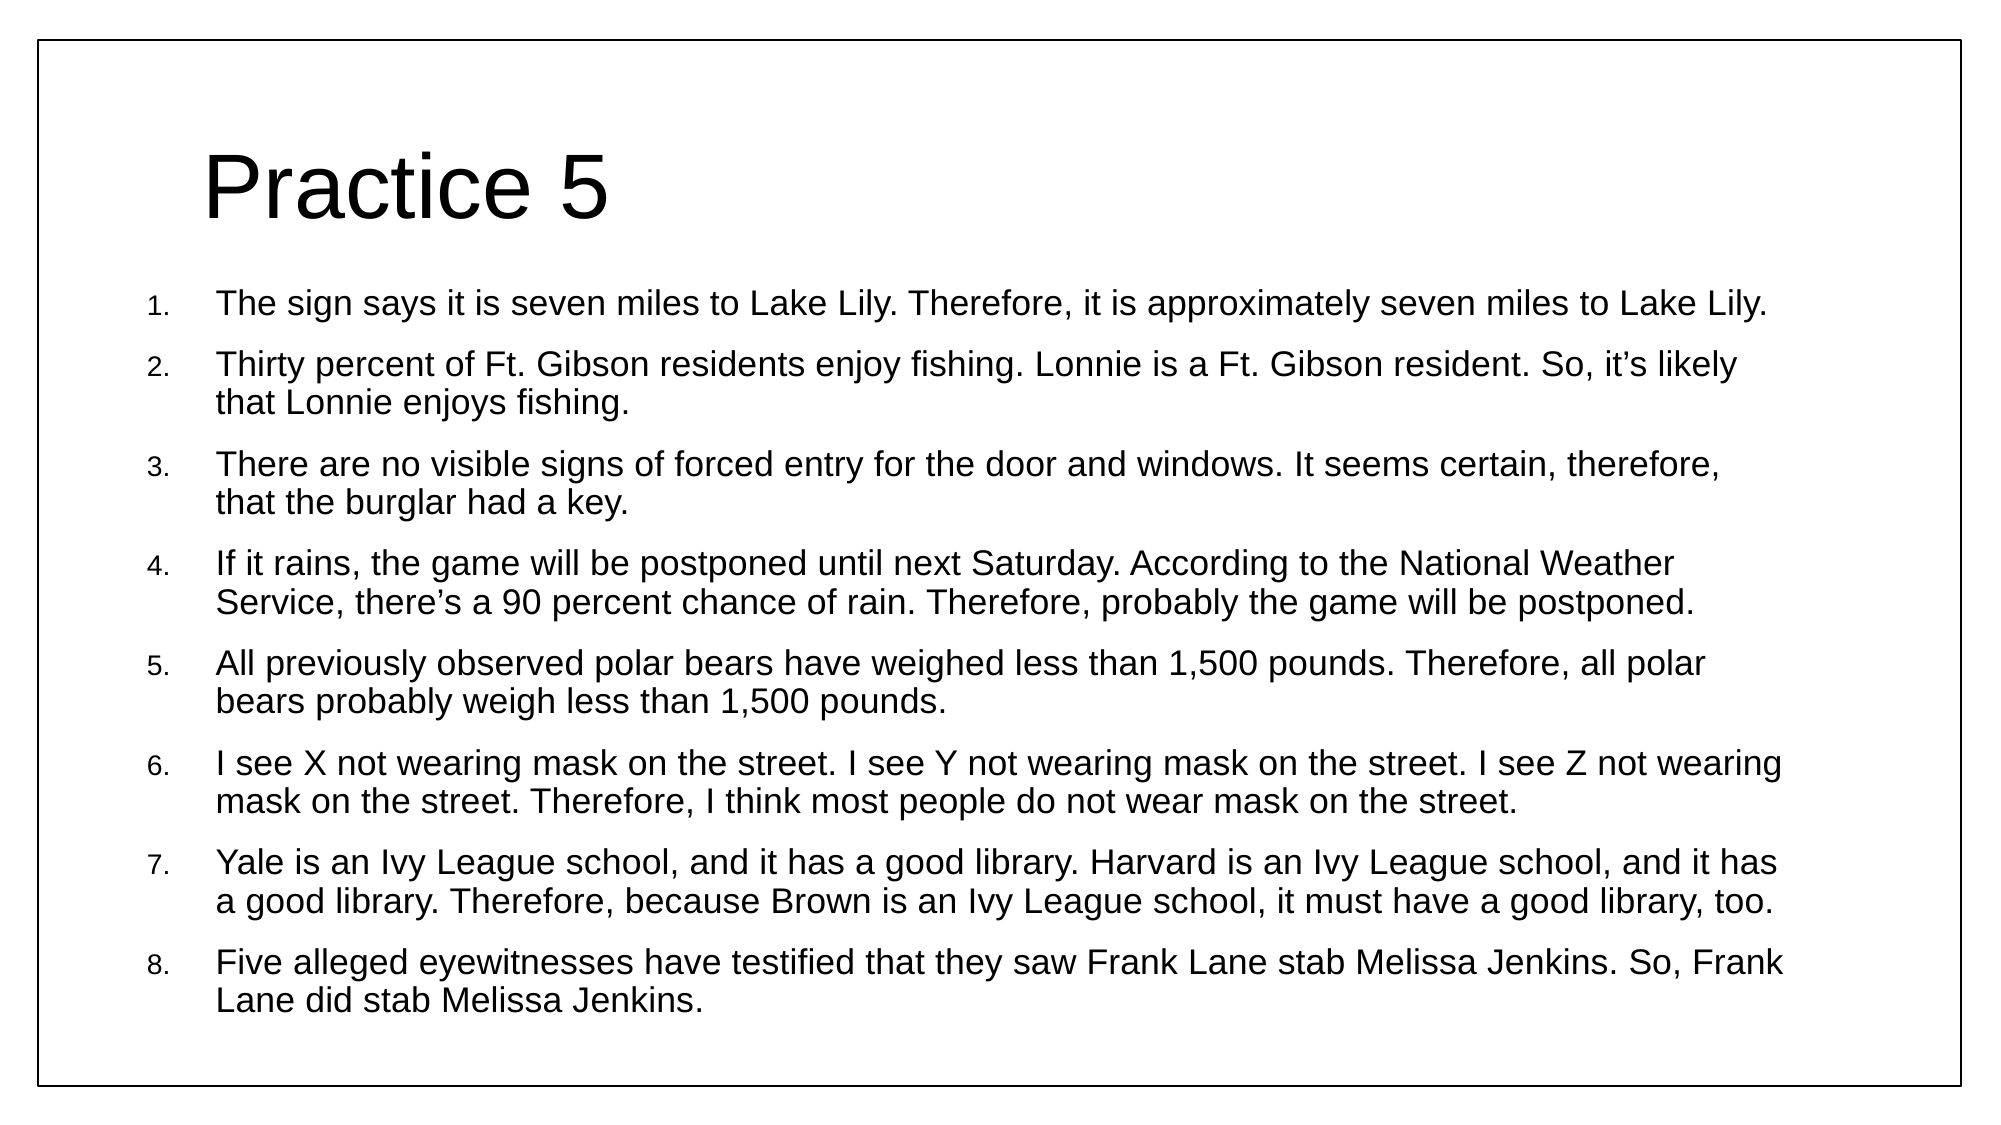

# Practice 5
The sign says it is seven miles to Lake Lily. Therefore, it is approximately seven miles to Lake Lily.
Thirty percent of Ft. Gibson residents enjoy fishing. Lonnie is a Ft. Gibson resident. So, it’s likely that Lonnie enjoys fishing.
There are no visible signs of forced entry for the door and windows. It seems certain, therefore, that the burglar had a key.
If it rains, the game will be postponed until next Saturday. According to the National Weather Service, there’s a 90 percent chance of rain. Therefore, probably the game will be postponed.
All previously observed polar bears have weighed less than 1,500 pounds. Therefore, all polar bears probably weigh less than 1,500 pounds.
I see X not wearing mask on the street. I see Y not wearing mask on the street. I see Z not wearing mask on the street. Therefore, I think most people do not wear mask on the street.
Yale is an Ivy League school, and it has a good library. Harvard is an Ivy League school, and it has a good library. Therefore, because Brown is an Ivy League school, it must have a good library, too.
Five alleged eyewitnesses have testified that they saw Frank Lane stab Melissa Jenkins. So, Frank Lane did stab Melissa Jenkins.